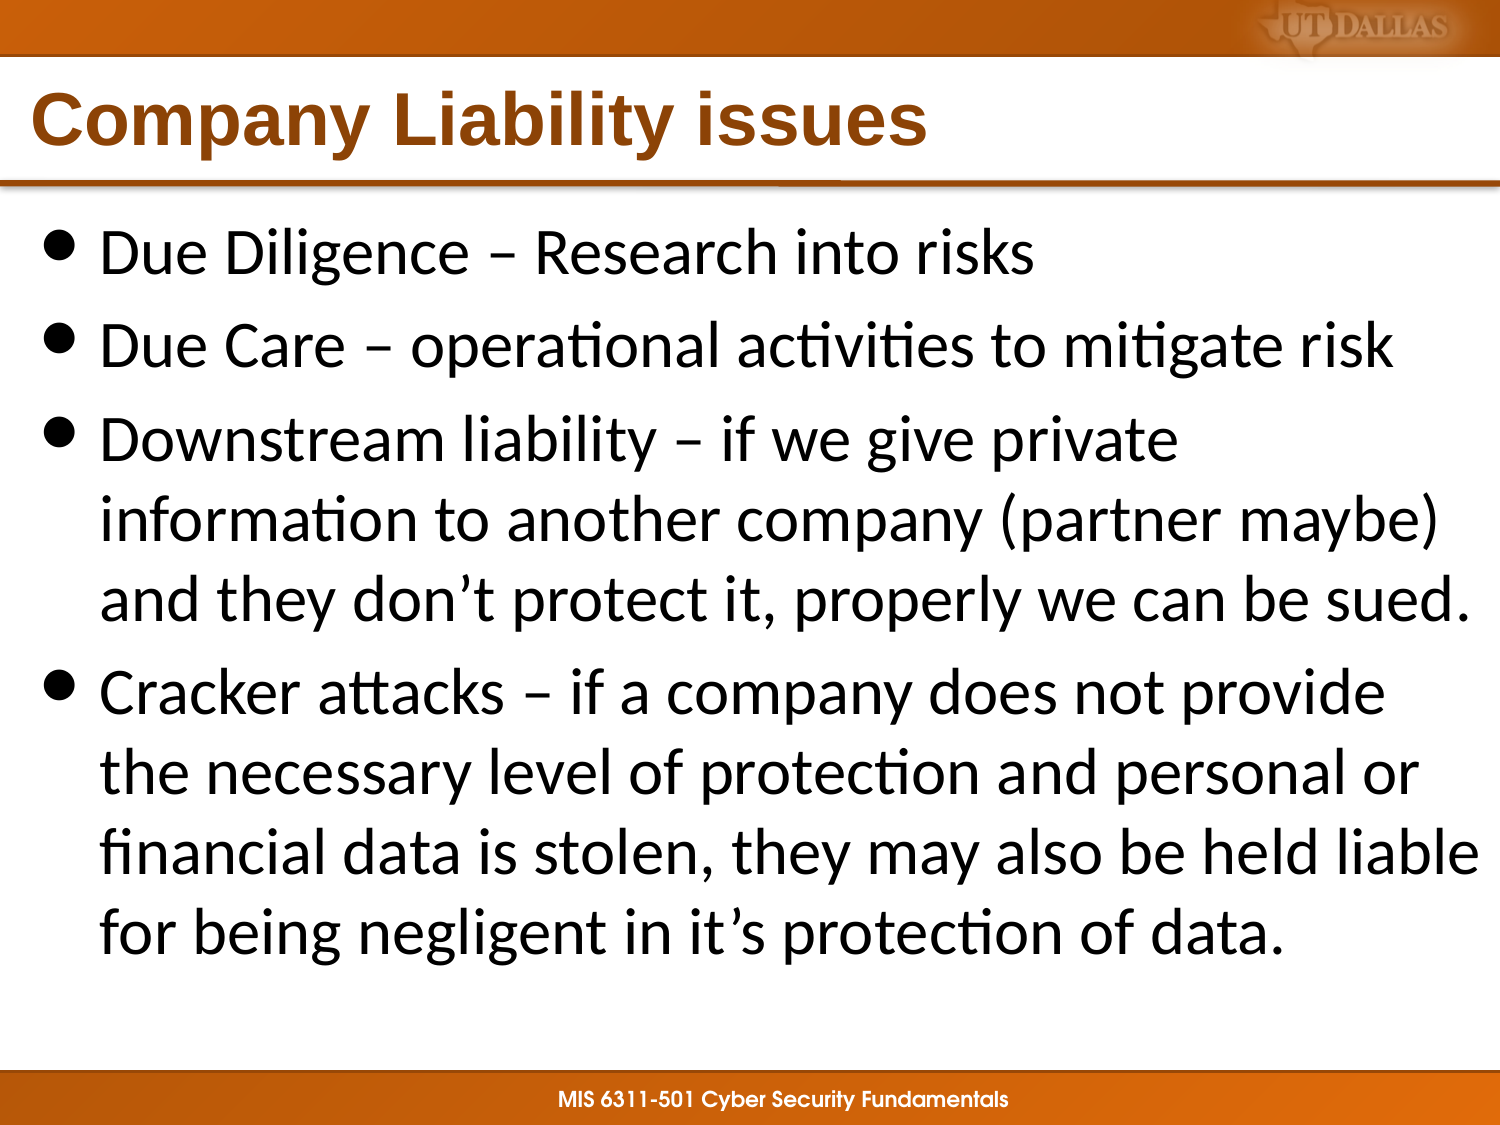

# Company Liability issues
Due Diligence – Research into risks
Due Care – operational activities to mitigate risk
Downstream liability – if we give private information to another company (partner maybe) and they don’t protect it, properly we can be sued.
Cracker attacks – if a company does not provide the necessary level of protection and personal or financial data is stolen, they may also be held liable for being negligent in it’s protection of data.